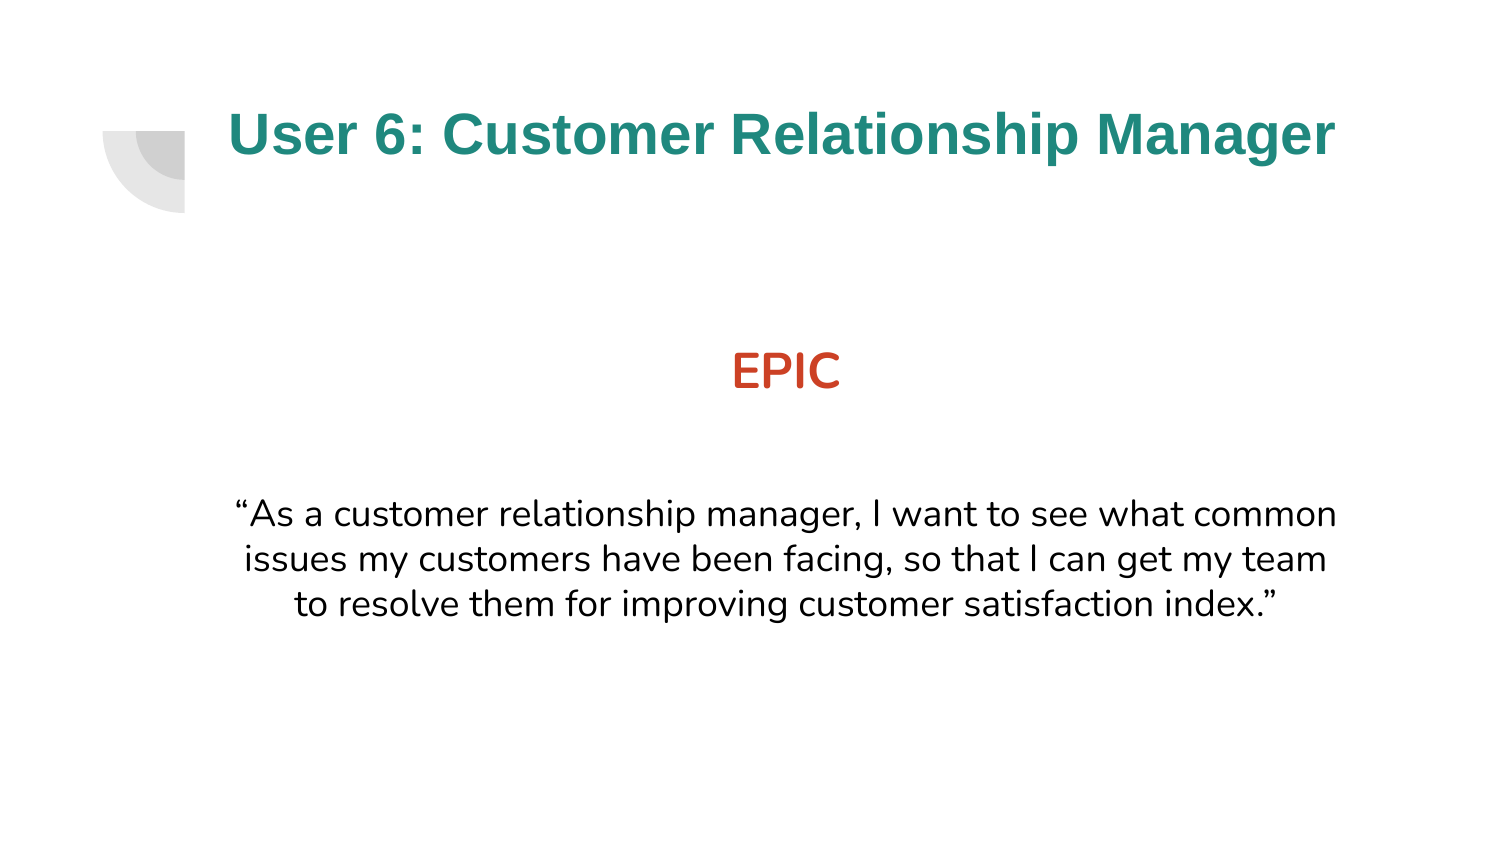

# User 6: Customer Relationship Manager

EPIC

“As a customer relationship manager, I want to see what common issues my customers have been facing, so that I can get my team to resolve them for improving customer satisfaction index.”